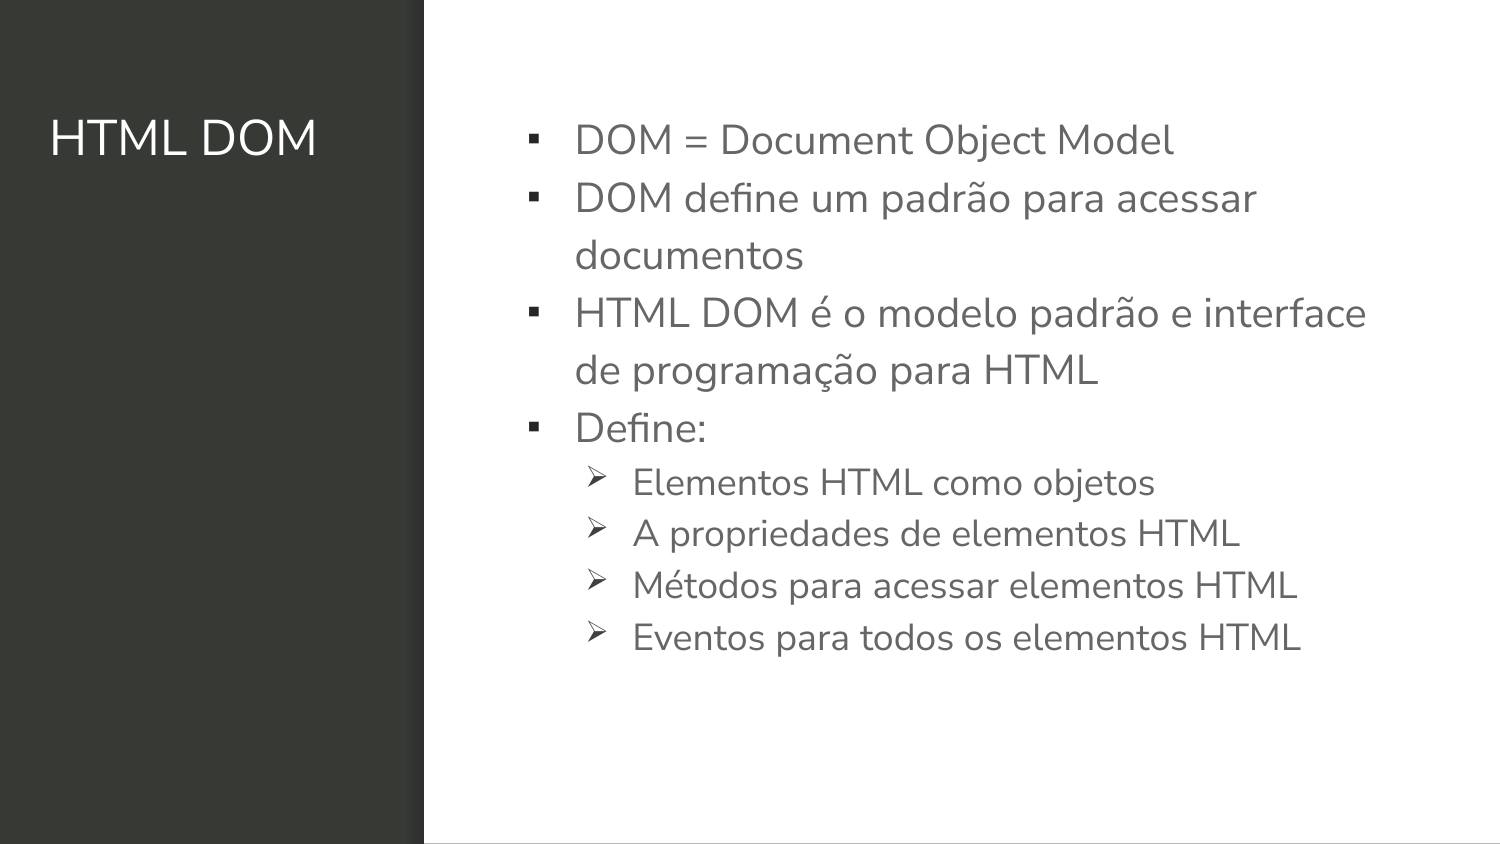

# HTML DOM
DOM = Document Object Model
DOM define um padrão para acessar documentos
HTML DOM é o modelo padrão e interface de programação para HTML
Define:
Elementos HTML como objetos
A propriedades de elementos HTML
Métodos para acessar elementos HTML
Eventos para todos os elementos HTML